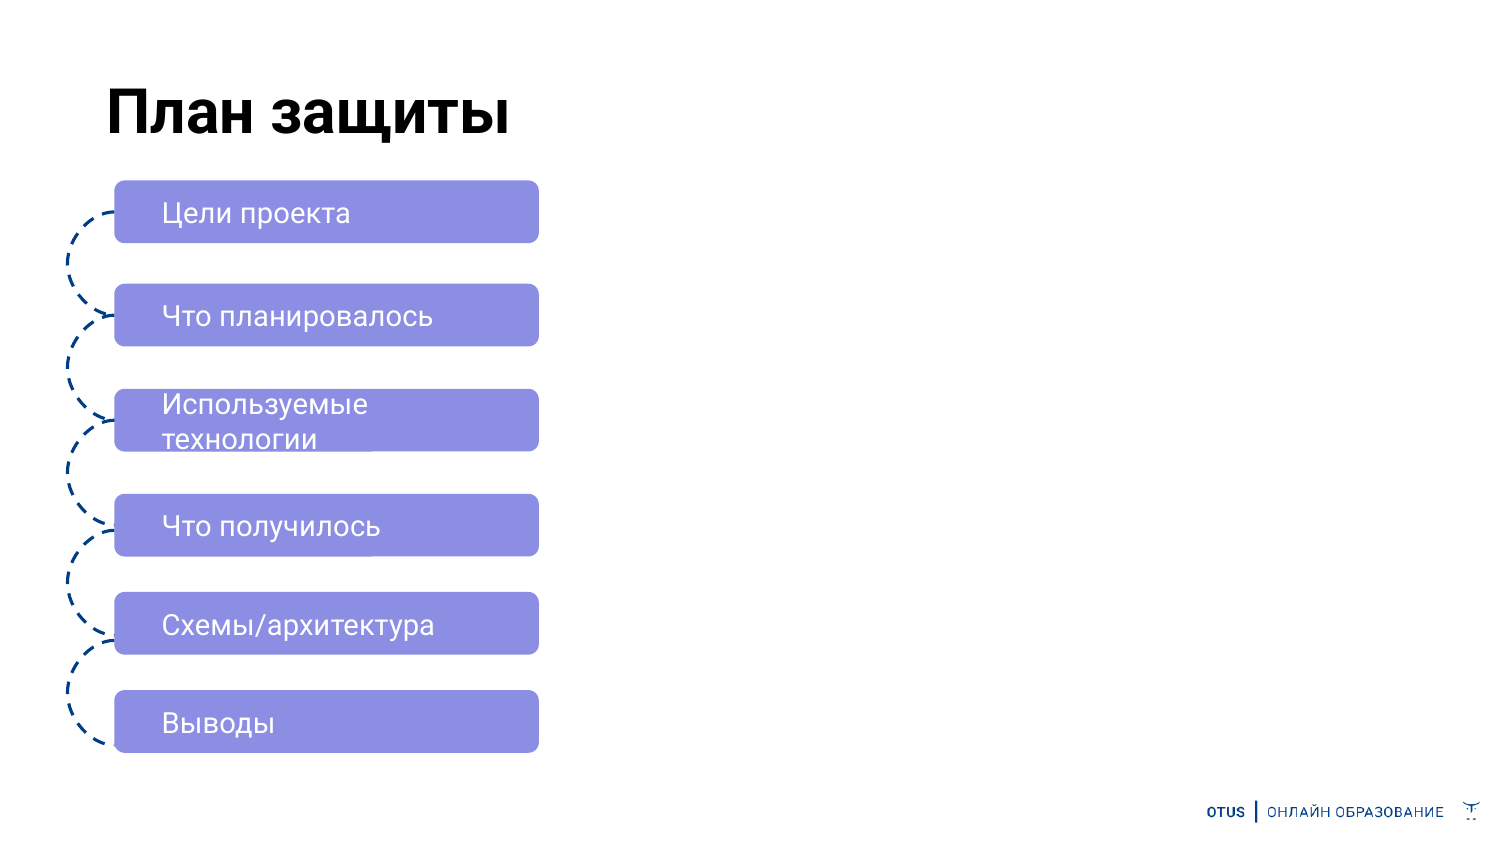

План защиты
Цели проекта

Что планировалось

Используемые технологии

Что получилось

Схемы/архитектура

Выводы